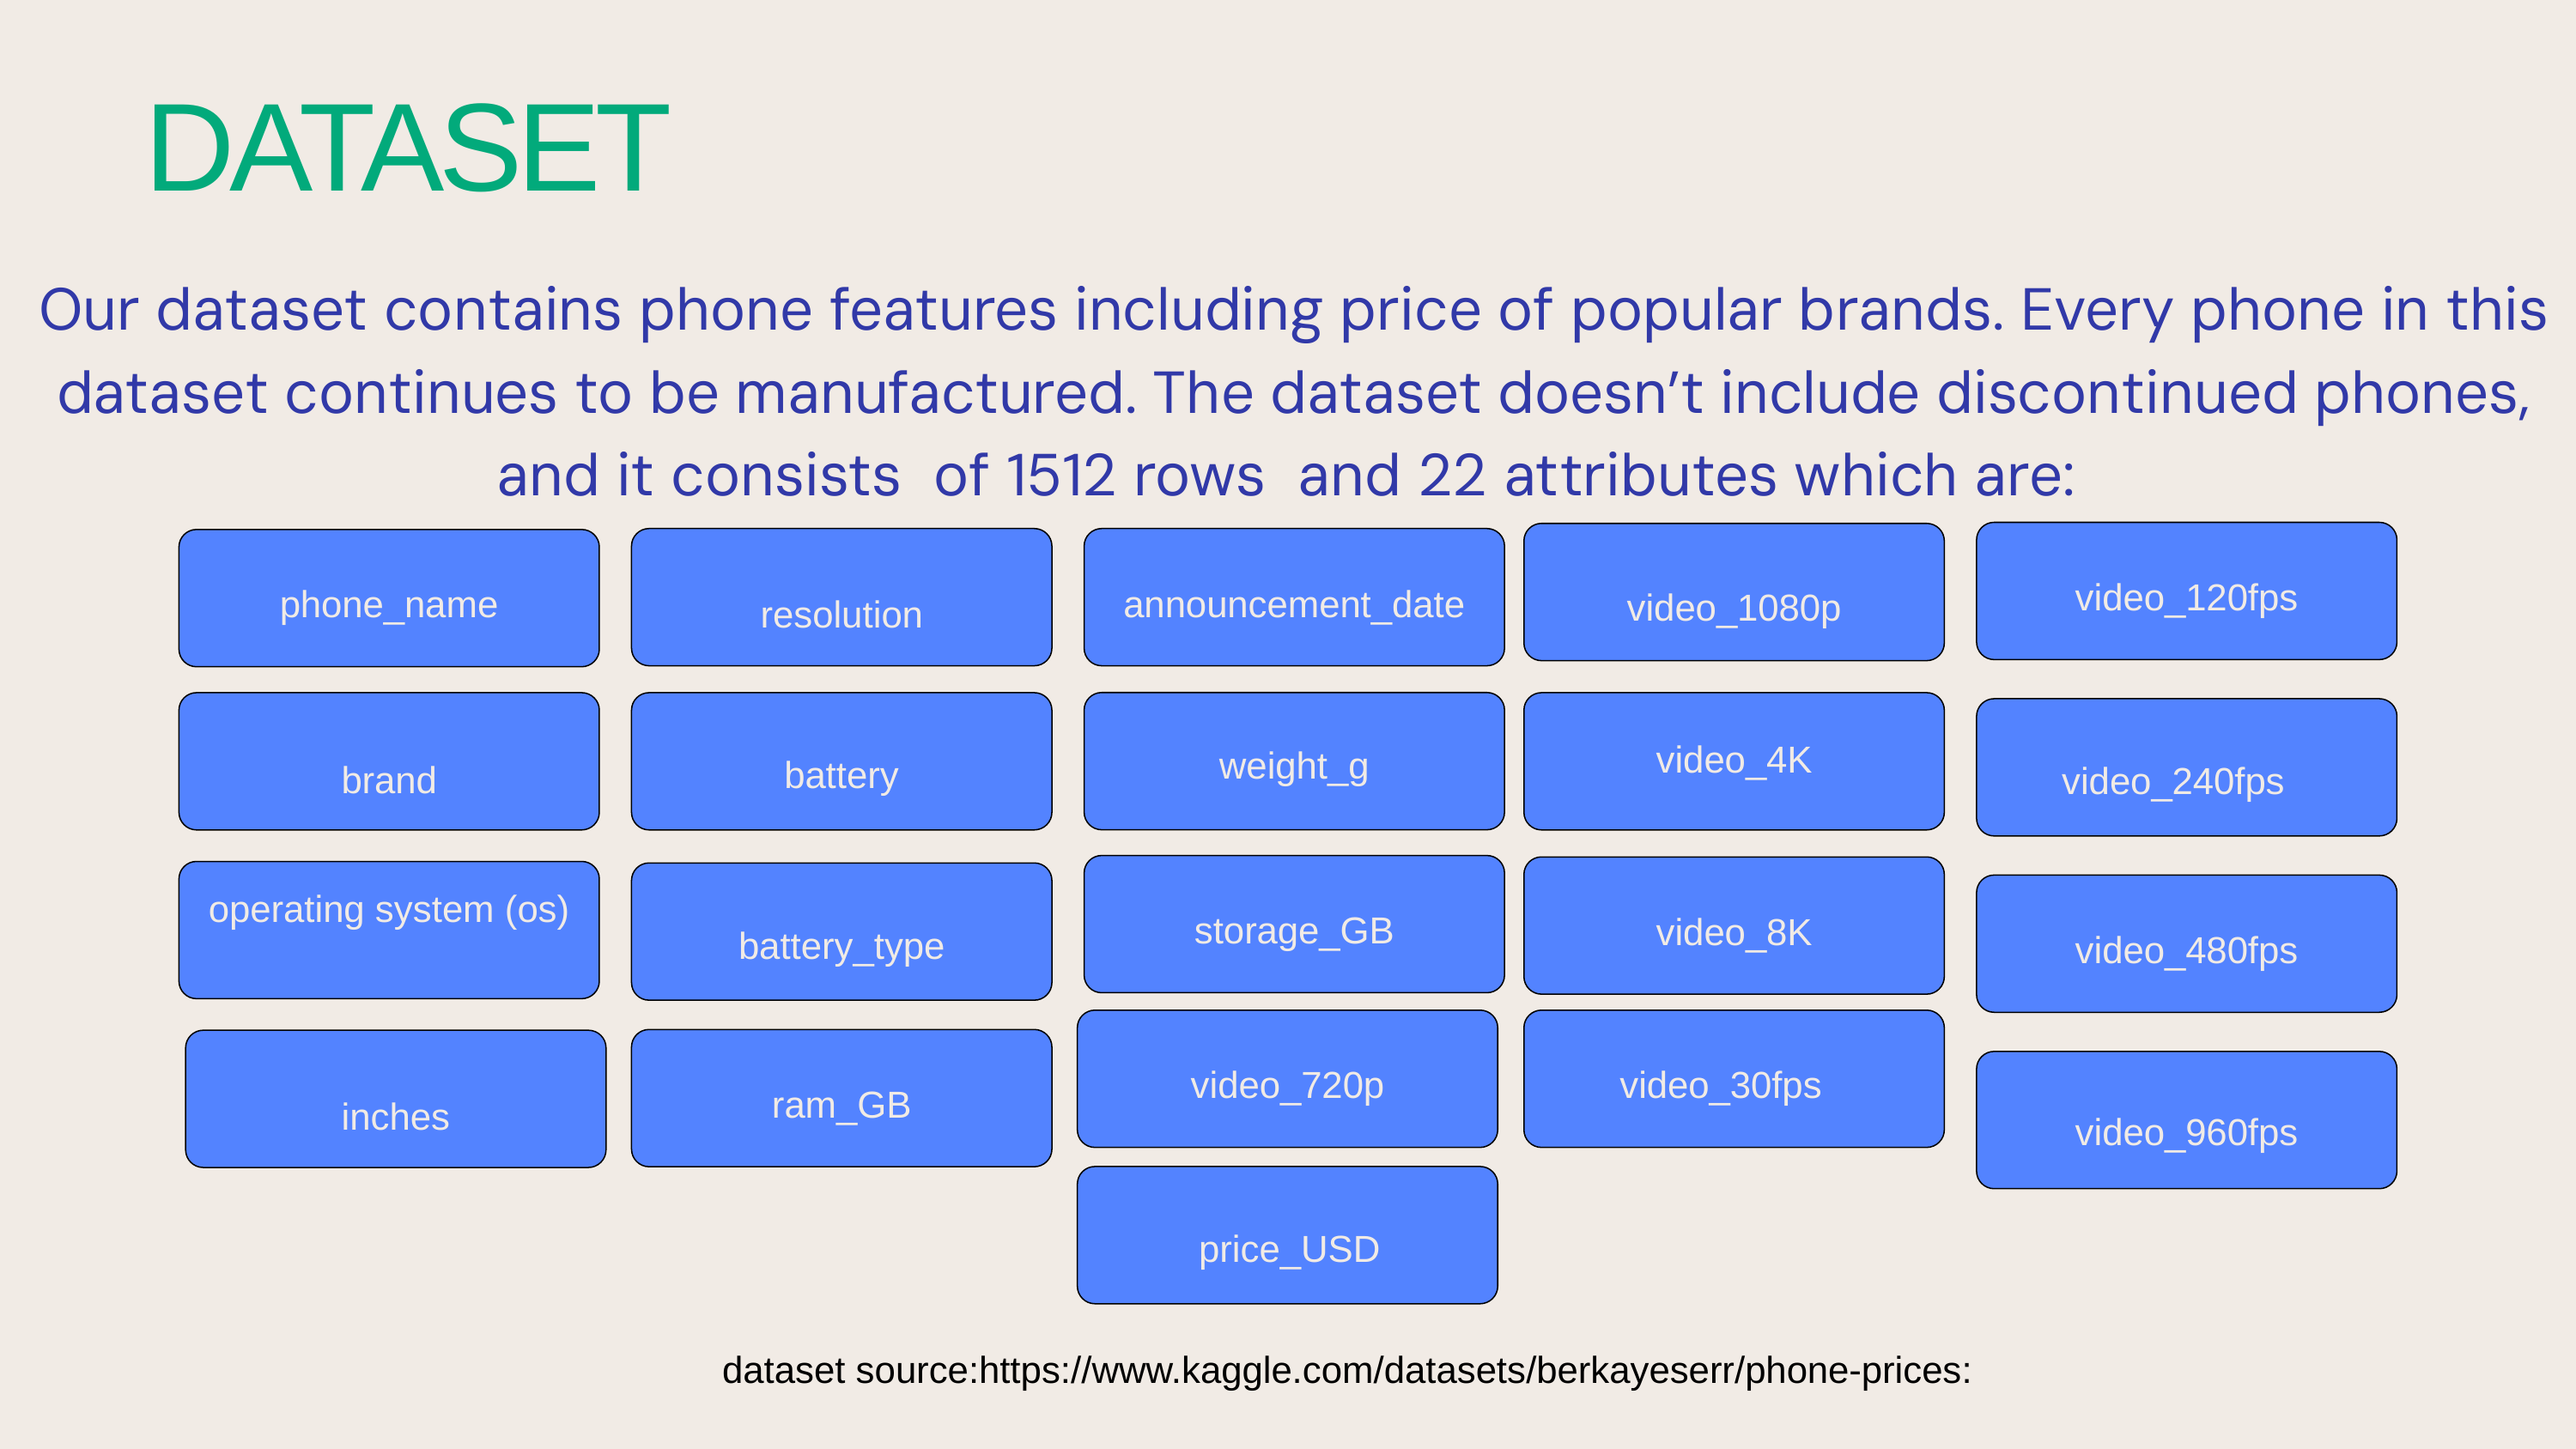

DATASET
Our dataset contains phone features including price of popular brands. Every phone in this dataset continues to be manufactured. The dataset doesn’t include discontinued phones, and it consists  of 1512 rows  and 22 attributes which are:

video_120fps
announcement_date
phone_name
video_1080p
resolution

video_4K
weight_g
battery
brand
video_240fps

operating system (os)
storage_GB
video_8K
battery_type
video_480fps

video_720p
video_30fps
ram_GB
inches
video_960fps

price_USD
dataset source:https://www.kaggle.com/datasets/berkayeserr/phone-prices: